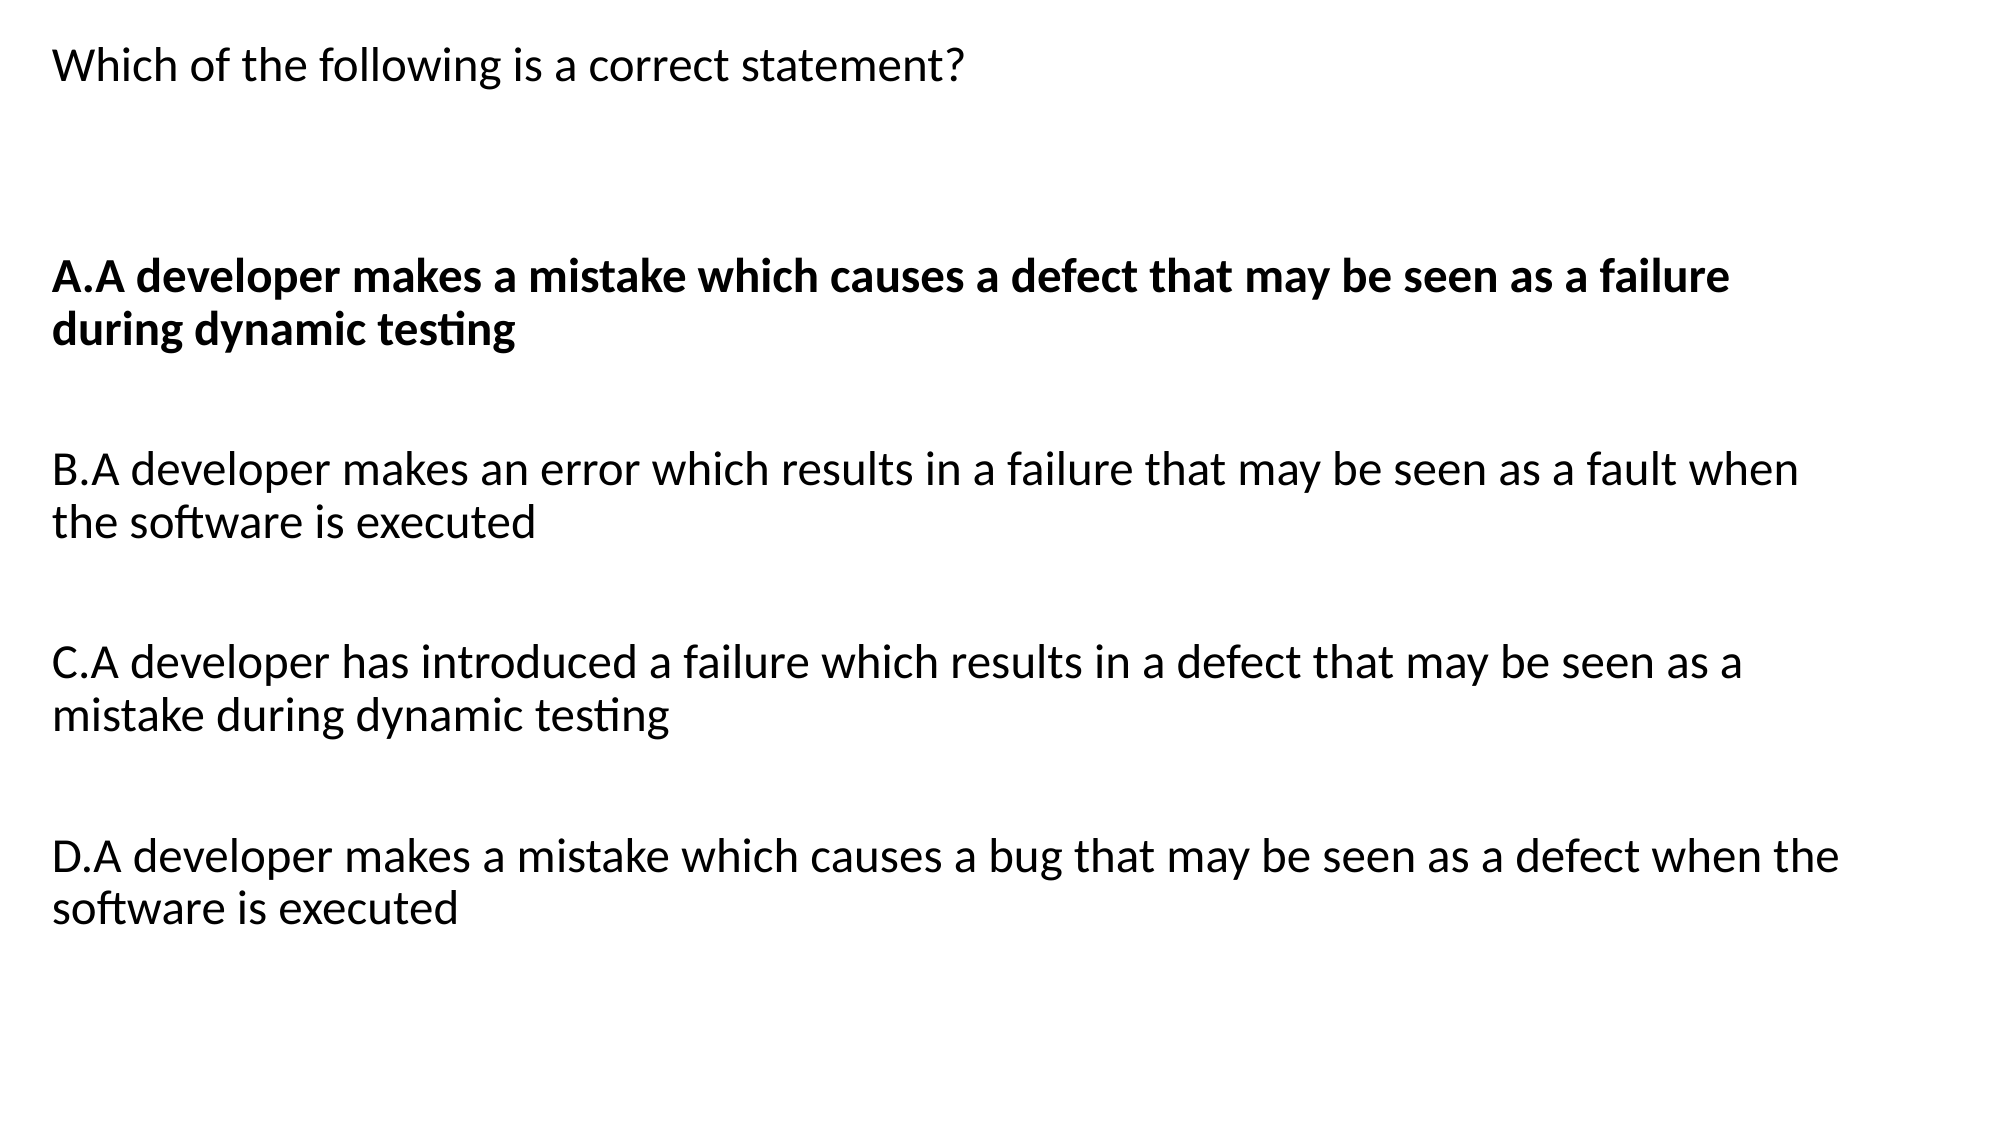

Which of the following is a correct statement?

A.A developer makes a mistake which causes a defect that may be seen as a failure during dynamic testing

B.A developer makes an error which results in a failure that may be seen as a fault when the software is executed

C.A developer has introduced a failure which results in a defect that may be seen as a mistake during dynamic testing

D.A developer makes a mistake which causes a bug that may be seen as a defect when the software is executed